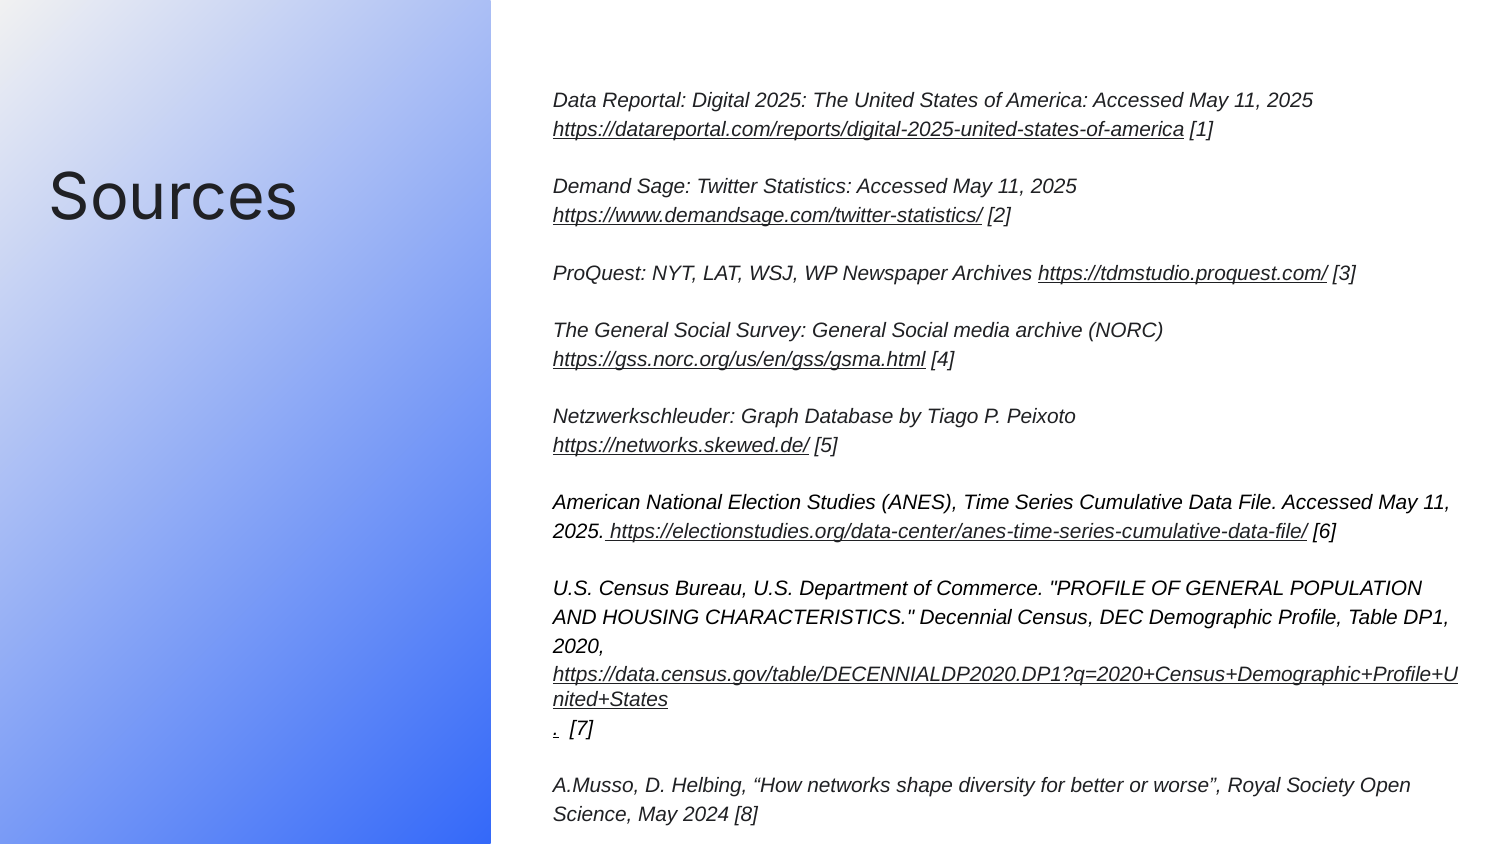

Data Reportal: Digital 2025: The United States of America: Accessed May 11, 2025
https://datareportal.com/reports/digital-2025-united-states-of-america [1]

Demand Sage: Twitter Statistics: Accessed May 11, 2025
https://www.demandsage.com/twitter-statistics/ [2]

ProQuest: NYT, LAT, WSJ, WP Newspaper Archives https://tdmstudio.proquest.com/ [3]

The General Social Survey: General Social media archive (NORC) https://gss.norc.org/us/en/gss/gsma.html [4]

Netzwerkschleuder: Graph Database by Tiago P. Peixoto
https://networks.skewed.de/ [5]

American National Election Studies (ANES), Time Series Cumulative Data File. Accessed May 11, 2025. https://electionstudies.org/data-center/anes-time-series-cumulative-data-file/ [6]

U.S. Census Bureau, U.S. Department of Commerce. "PROFILE OF GENERAL POPULATION AND HOUSING CHARACTERISTICS." Decennial Census, DEC Demographic Profile, Table DP1, 2020, https://data.census.gov/table/DECENNIALDP2020.DP1?q=2020+Census+Demographic+Profile+United+States.  [7]

A.Musso, D. Helbing, “How networks shape diversity for better or worse”, Royal Society Open Science, May 2024 [8]
# Sources